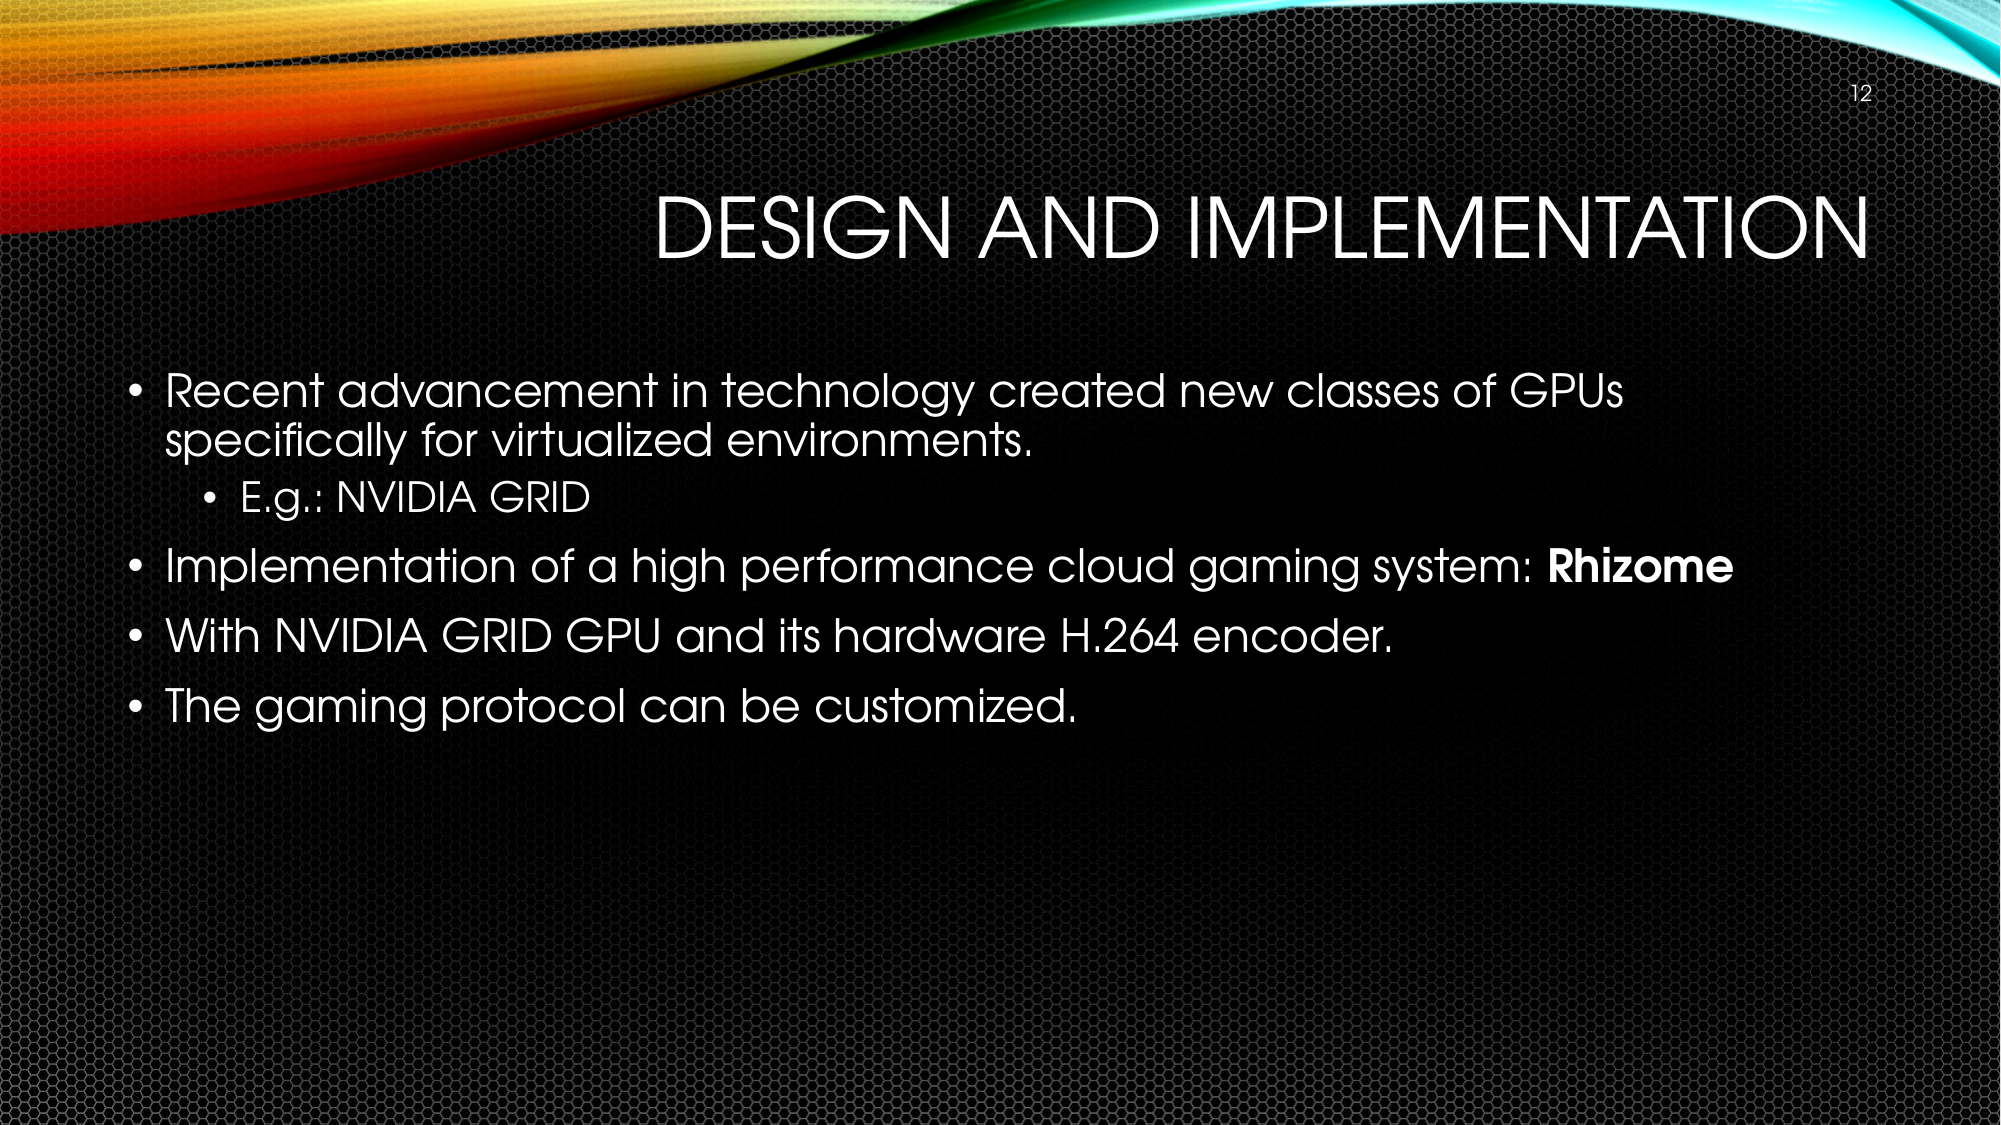

12
# DESIGN AND IMPLEMENTATION
Recent advancement in technology created new classes of GPUs speciﬁcally for virtualized environments.
E.g.: NVIDIA GRID
Implementation of a high performance cloud gaming system: Rhizome
With NVIDIA GRID GPU and its hardware H.264 encoder.
The gaming protocol can be customized.